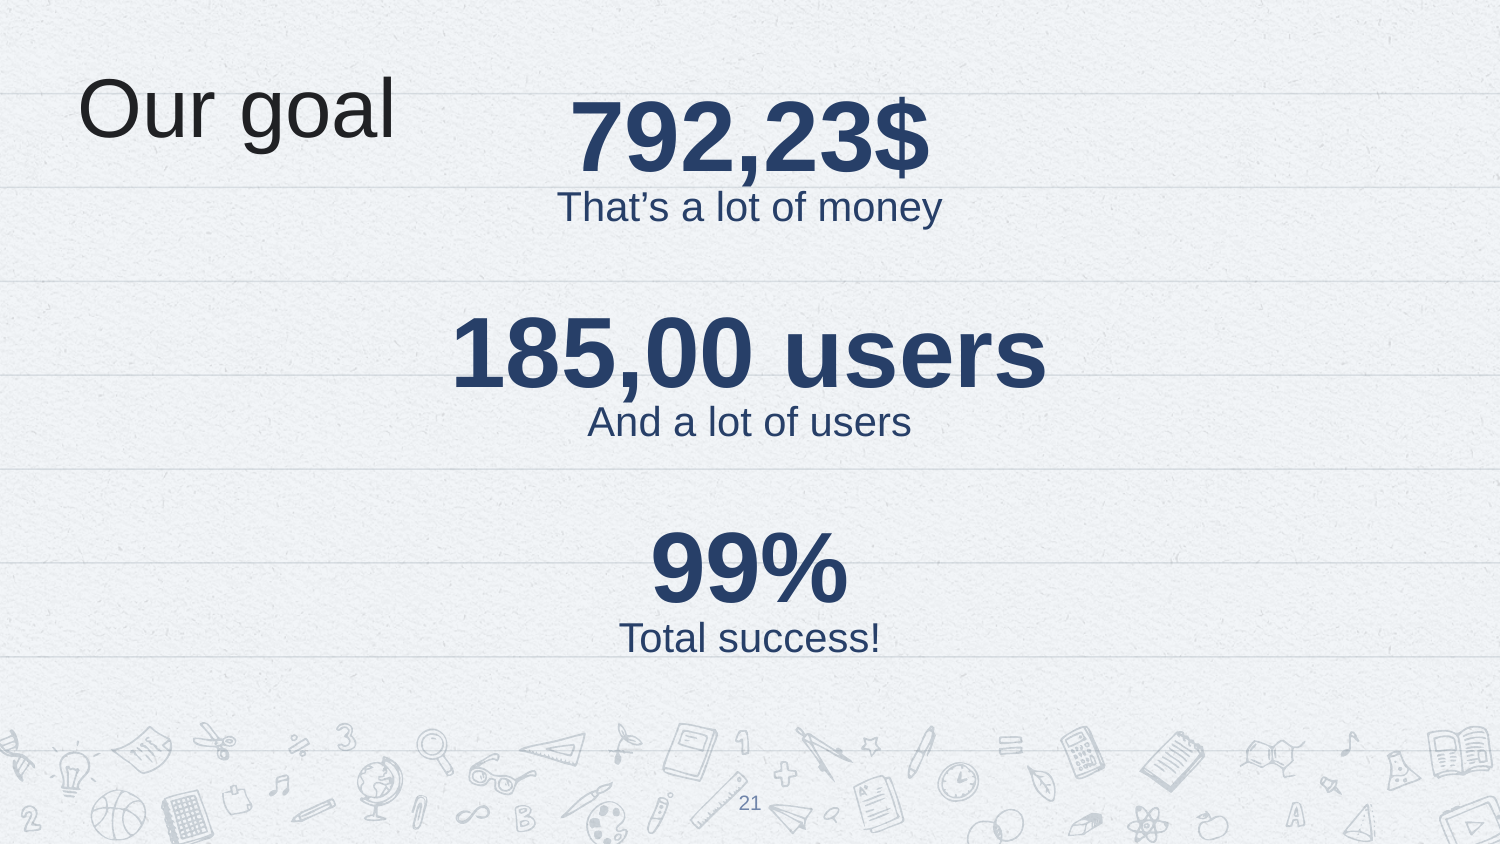

Our goal
792,23$
That’s a lot of money
185,00 users
And a lot of users
99%
Total success!
21